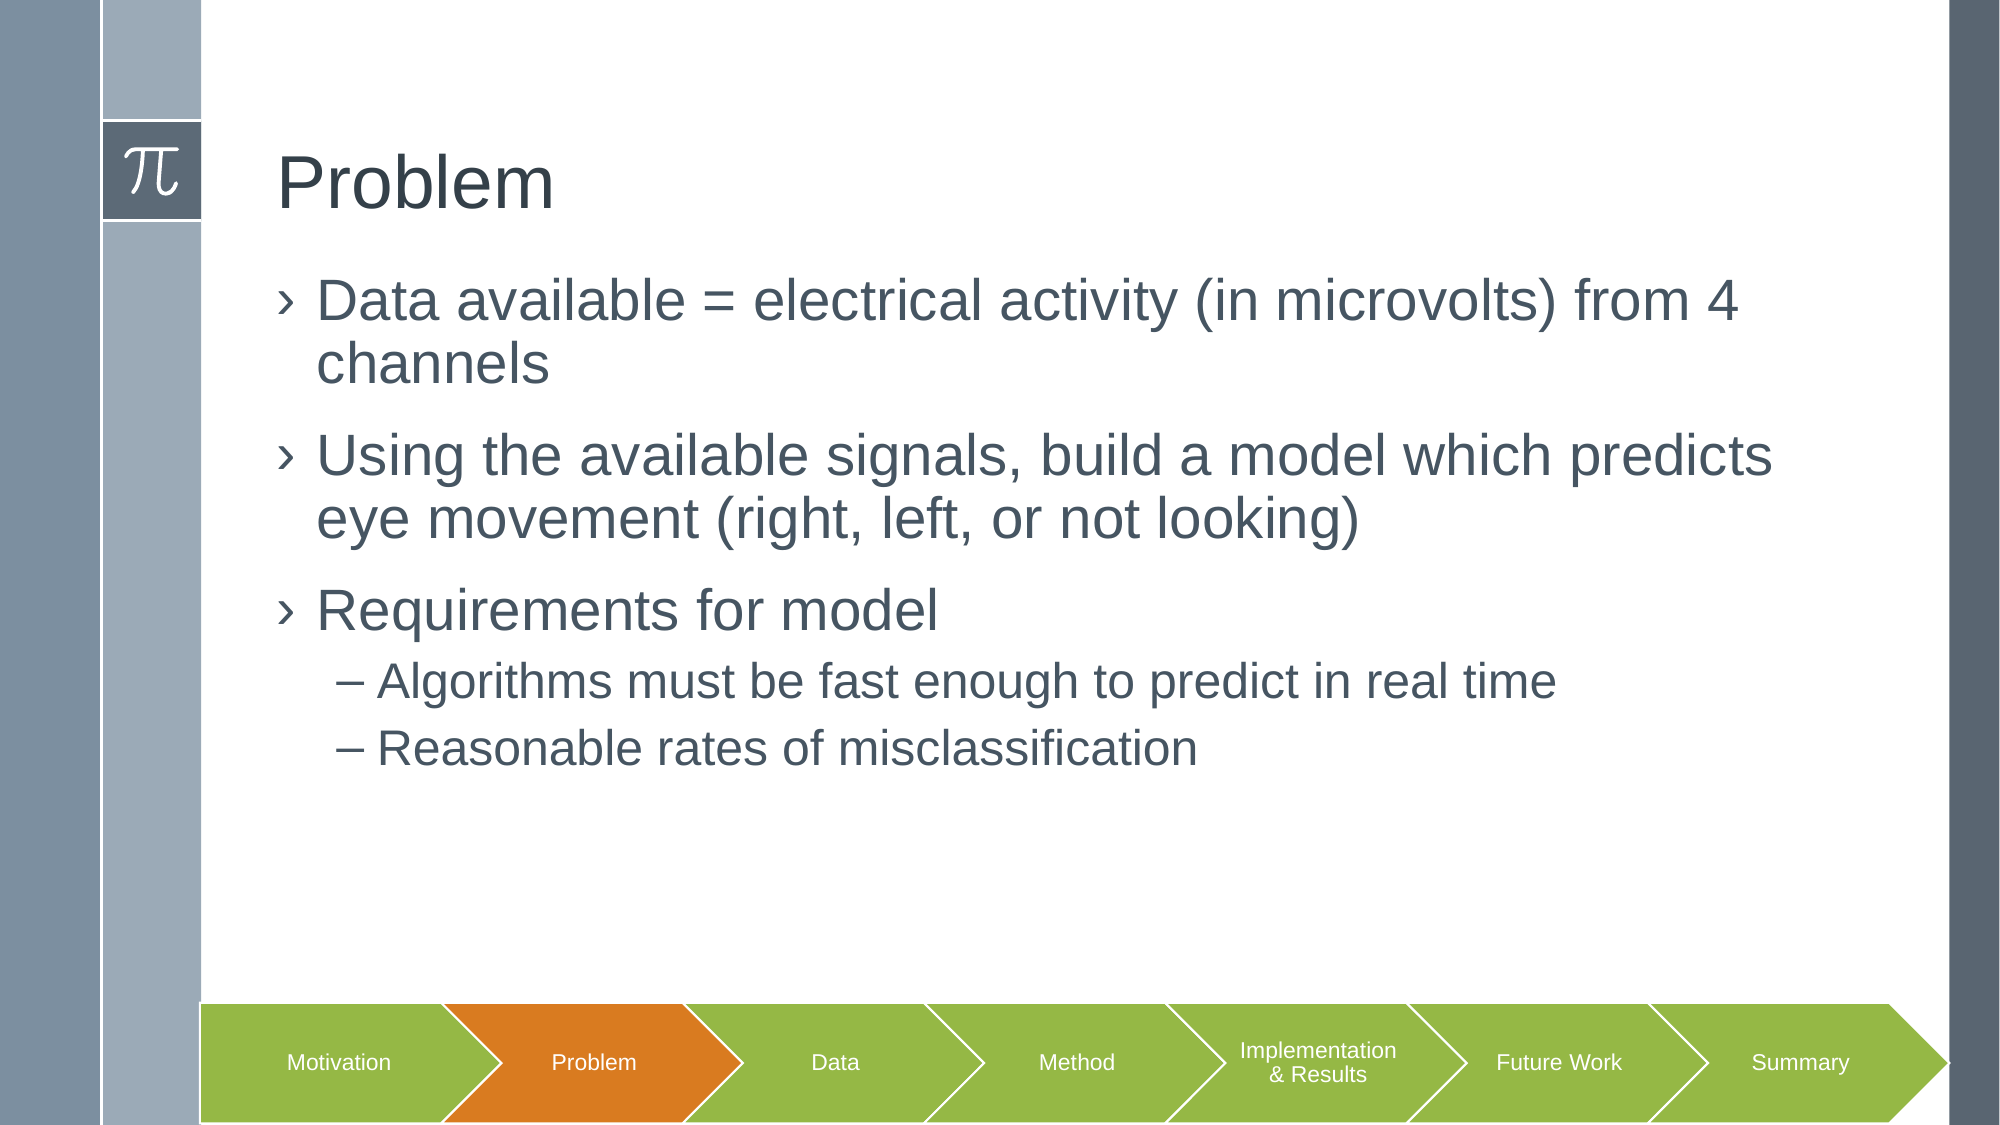

# Problem
Data available = electrical activity (in microvolts) from 4 channels
Using the available signals, build a model which predicts eye movement (right, left, or not looking)
Requirements for model
Algorithms must be fast enough to predict in real time
Reasonable rates of misclassification
Motivation
Problem
Data
Method
Implementation & Results
Future Work
Summary